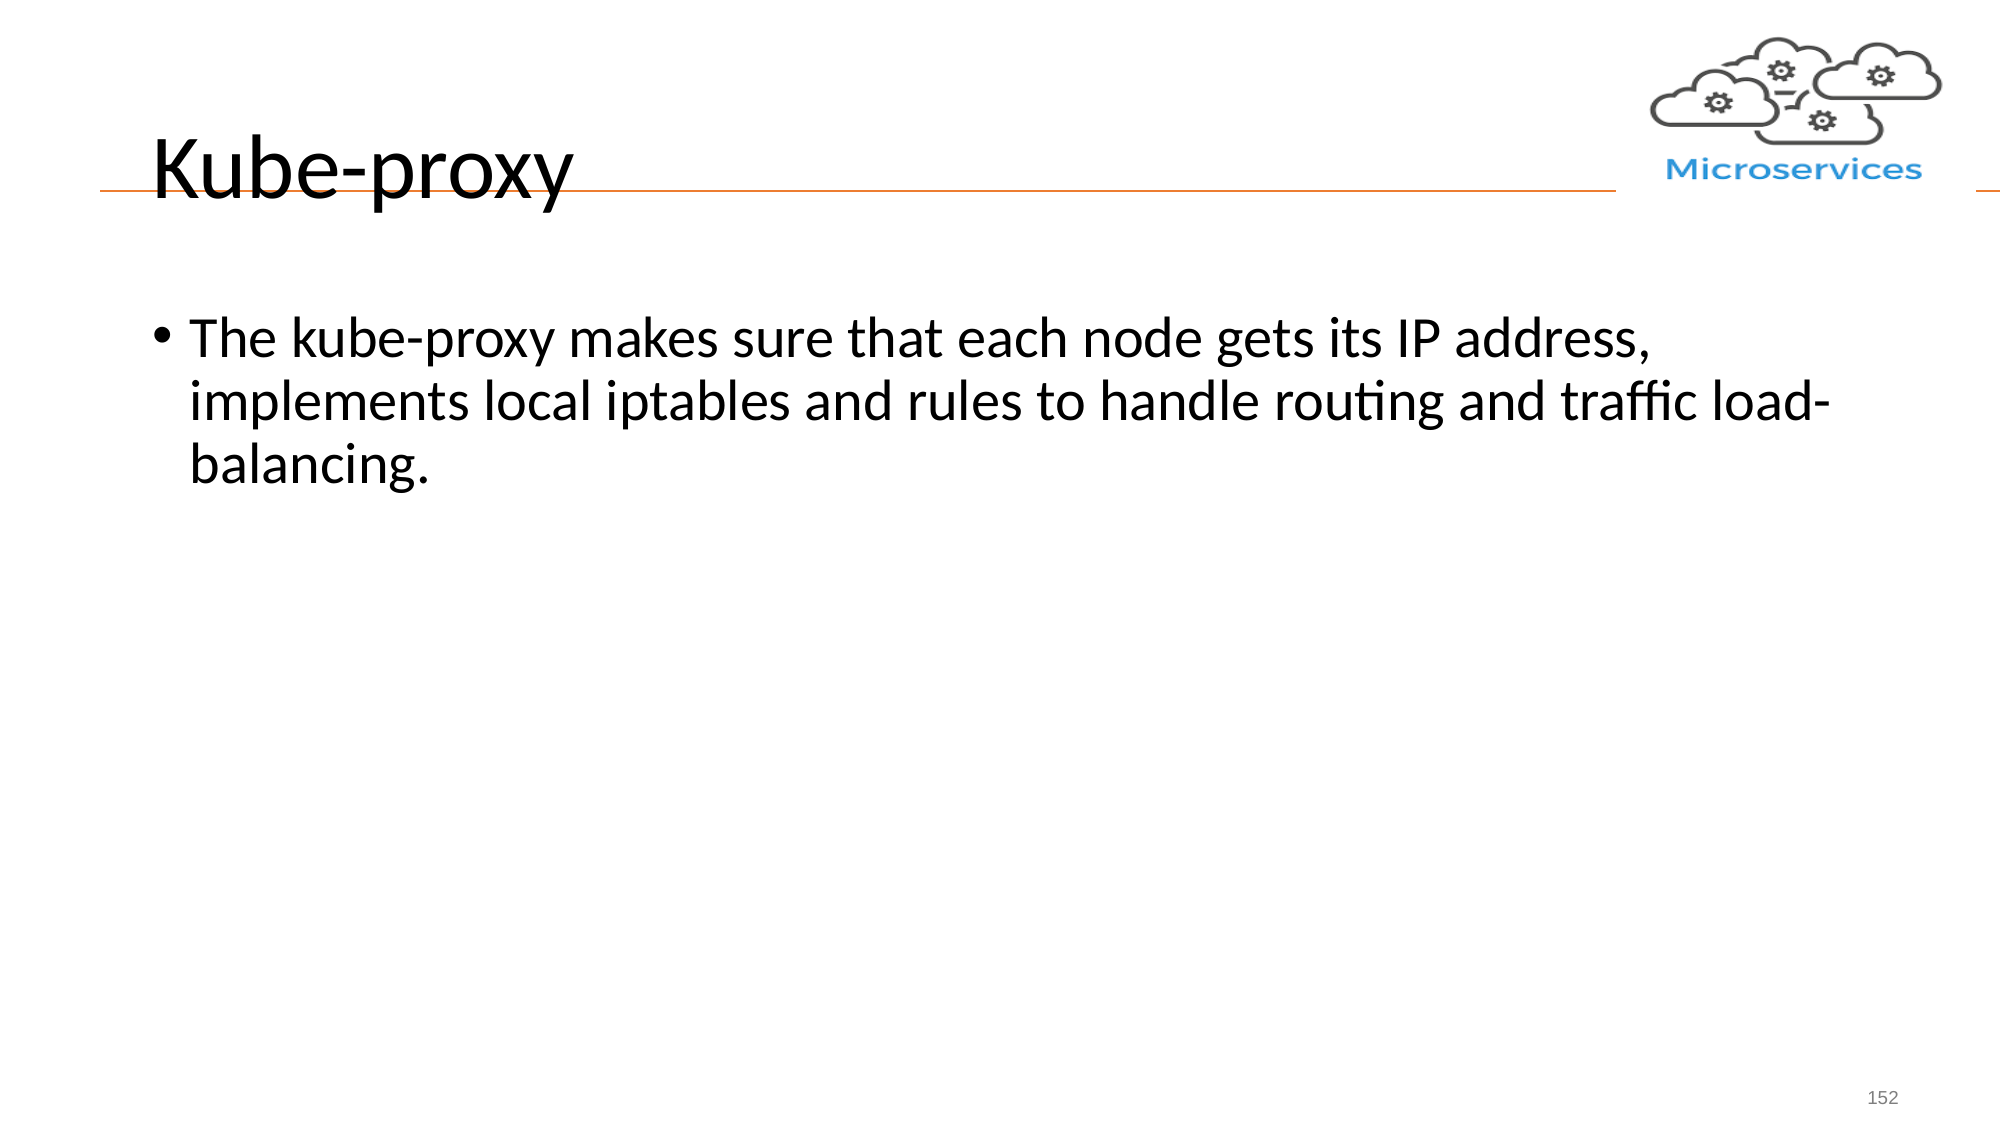

# Kube-proxy
The kube-proxy makes sure that each node gets its IP address, implements local iptables and rules to handle routing and traffic load-balancing.